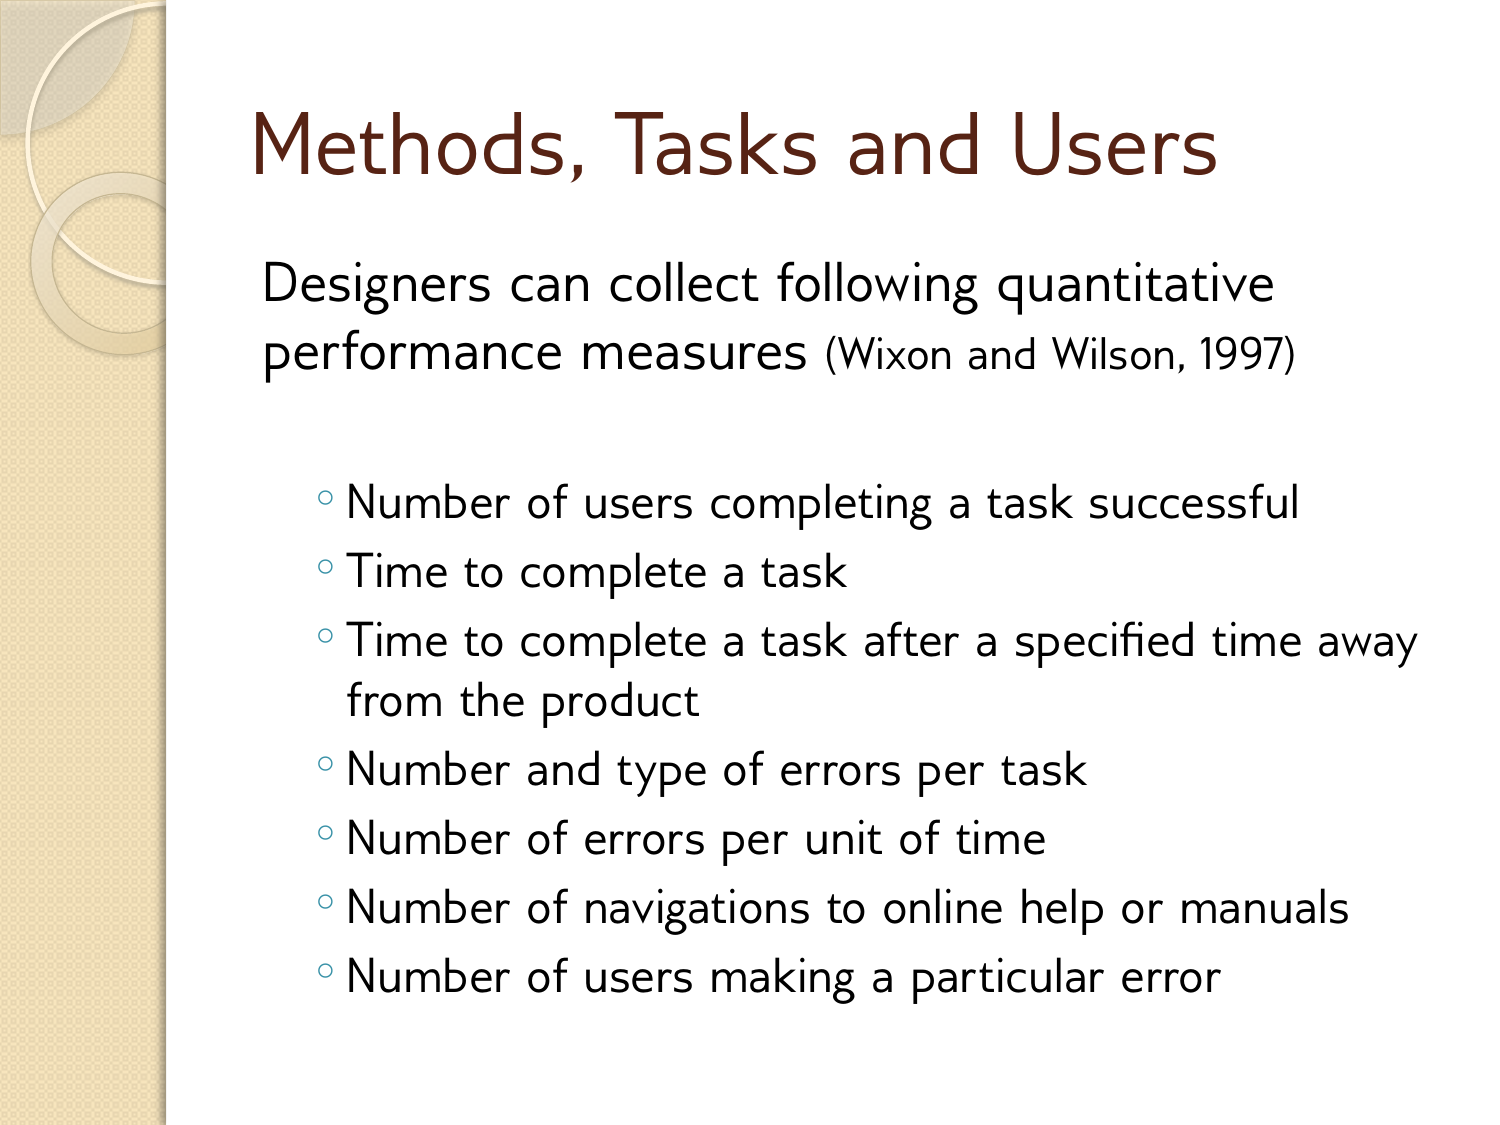

# Methods, Tasks and Users
Designers can collect following quantitative performance measures (Wixon and Wilson, 1997)

Number of users completing a task successful
Time to complete a task
Time to complete a task after a specified time away from the product
Number and type of errors per task
Number of errors per unit of time
Number of navigations to online help or manuals
Number of users making a particular error